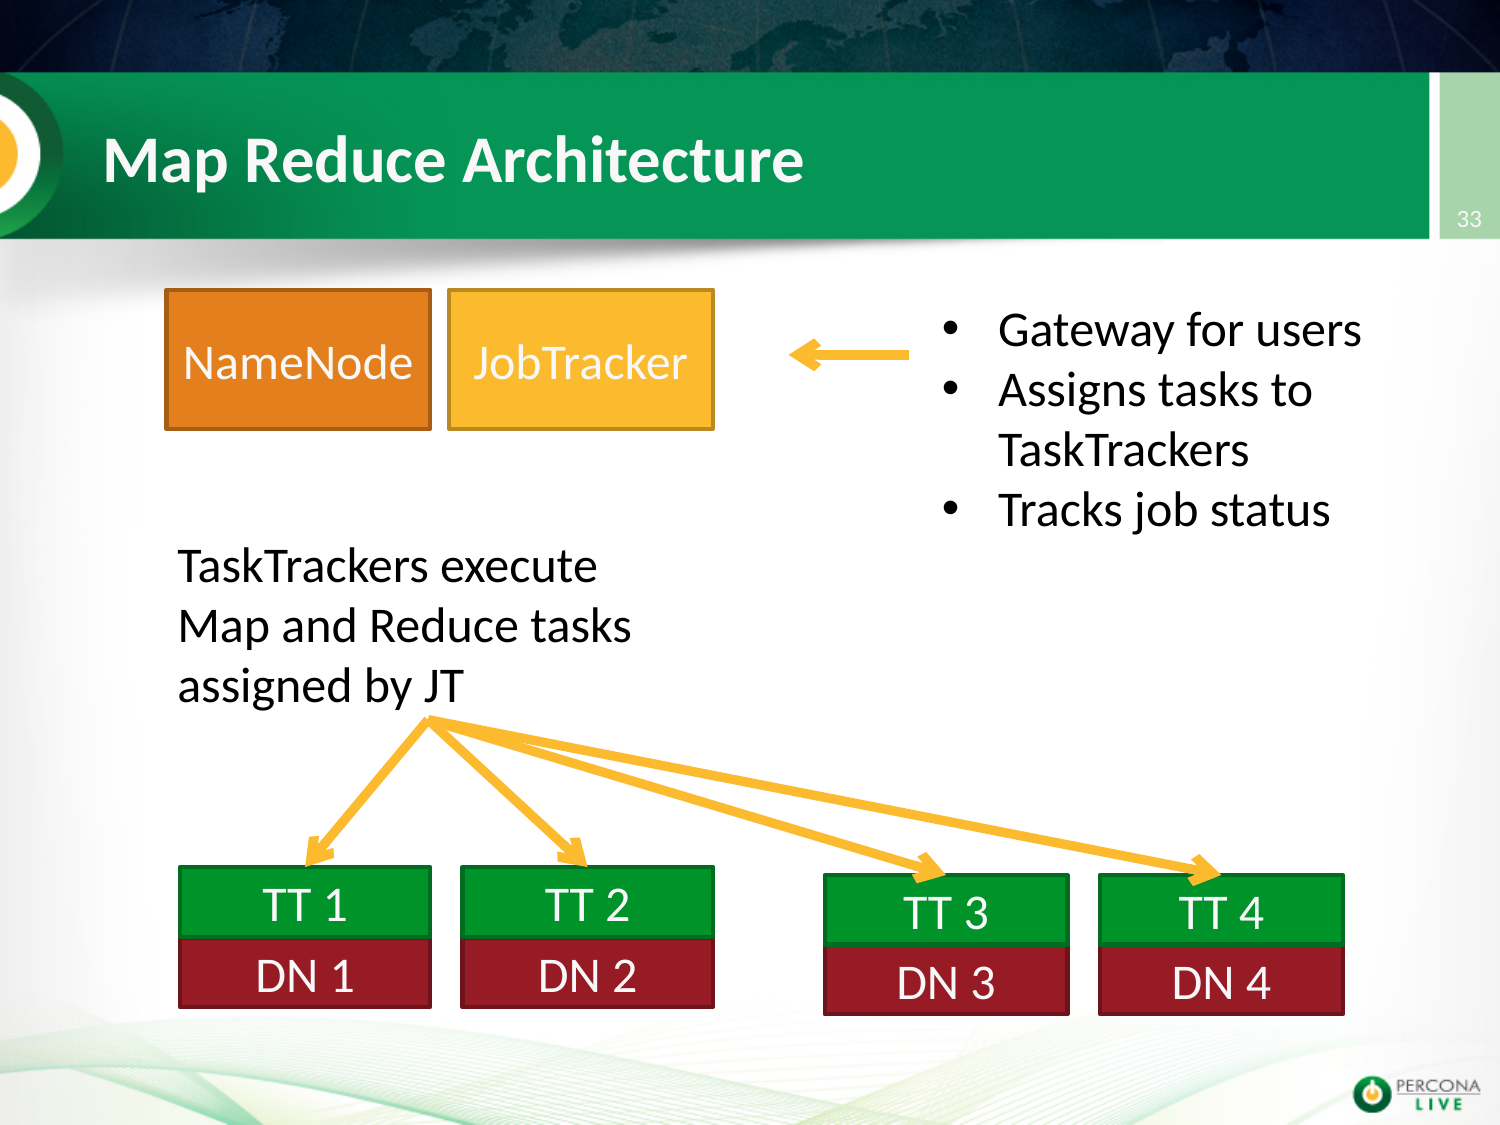

# Map Reduce Architecture
33
NameNode
JobTracker
Gateway for users
Assigns tasks to TaskTrackers
Tracks job status
TaskTrackers execute Map and Reduce tasks assigned by JT
TT 1
TT 2
TT 3
TT 4
DN 1
DN 2
DN 3
DN 4